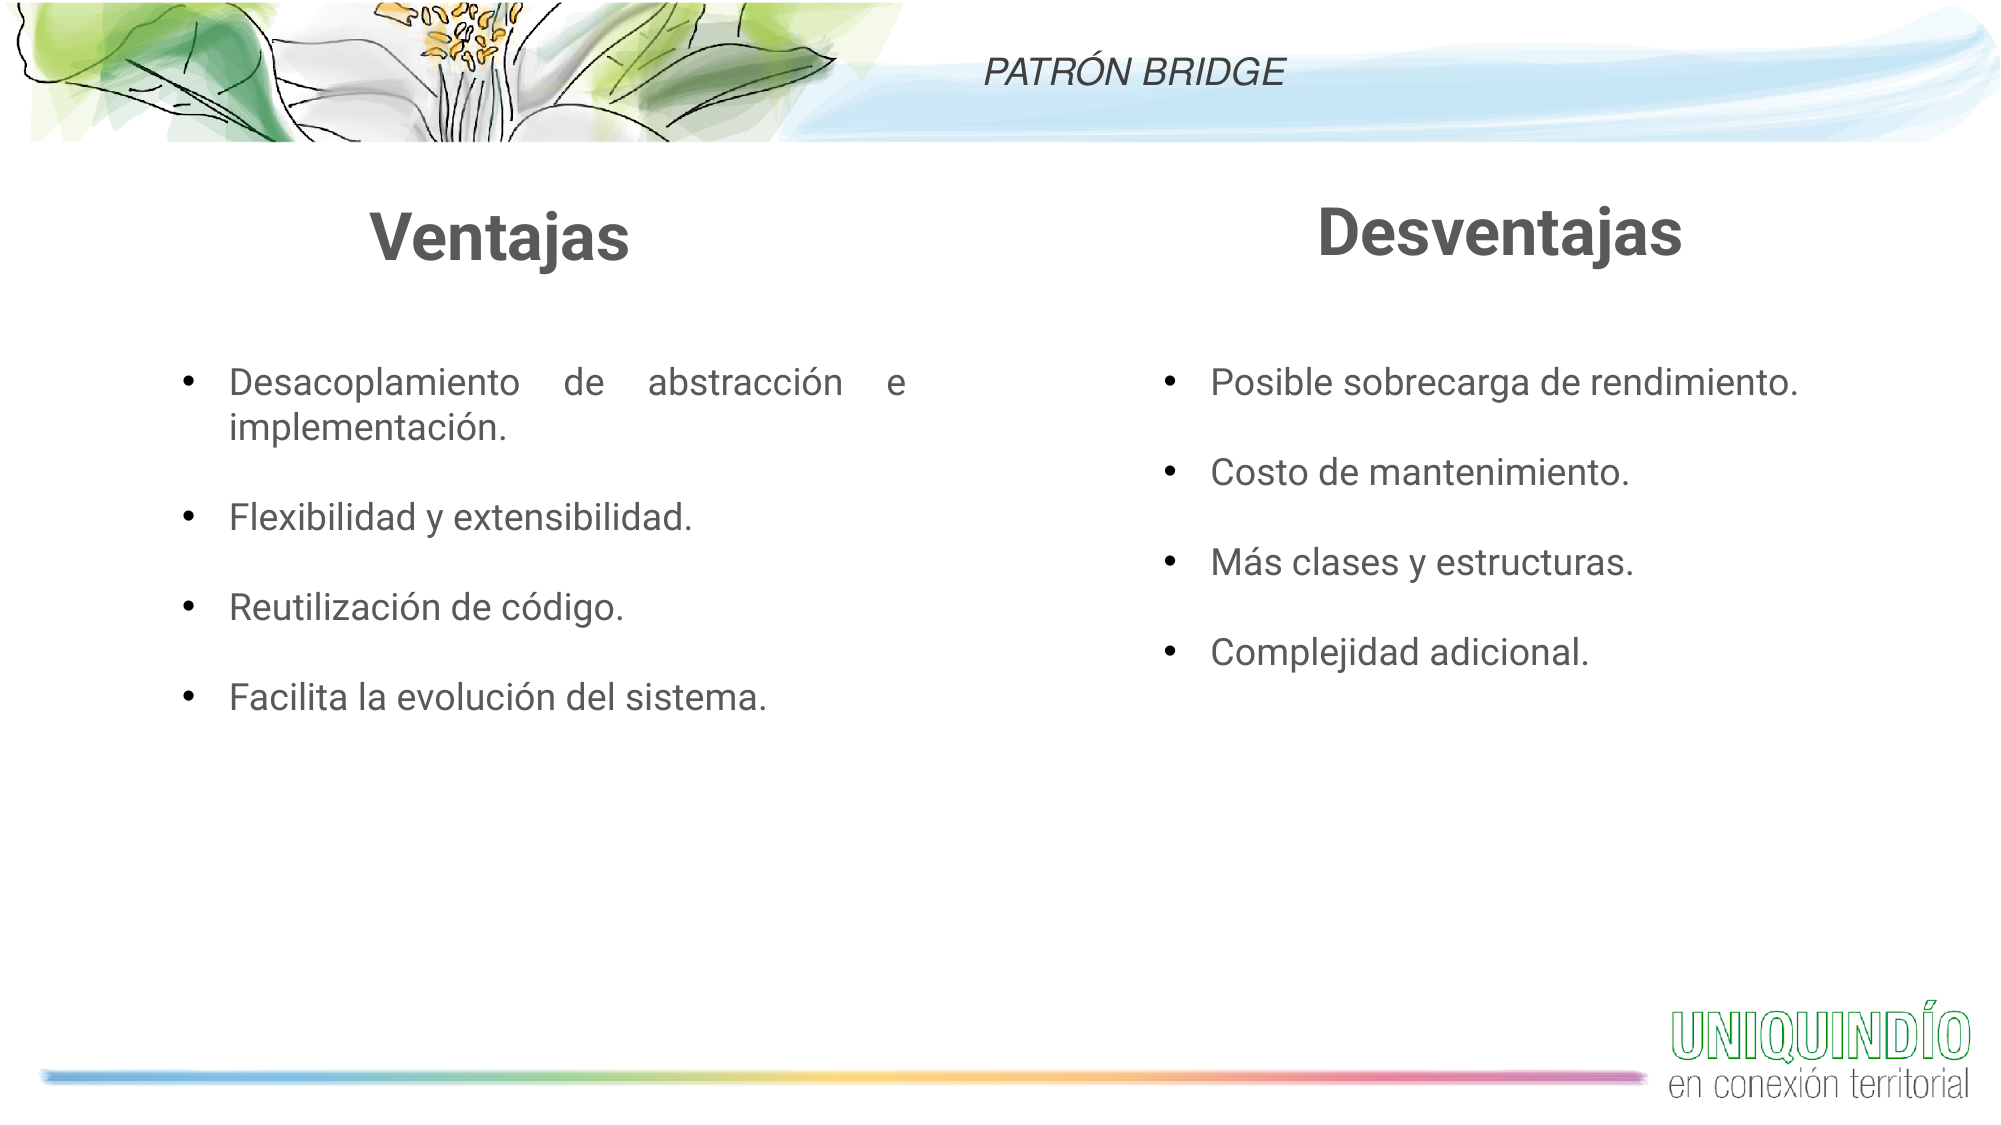

PATRÓN BRIDGE
Desventajas

Ventajas

Posible sobrecarga de rendimiento.

Costo de mantenimiento.

Más clases y estructuras.

Complejidad adicional.

Desacoplamiento de abstracción e implementación.

Flexibilidad y extensibilidad.

Reutilización de código.

Facilita la evolución del sistema.